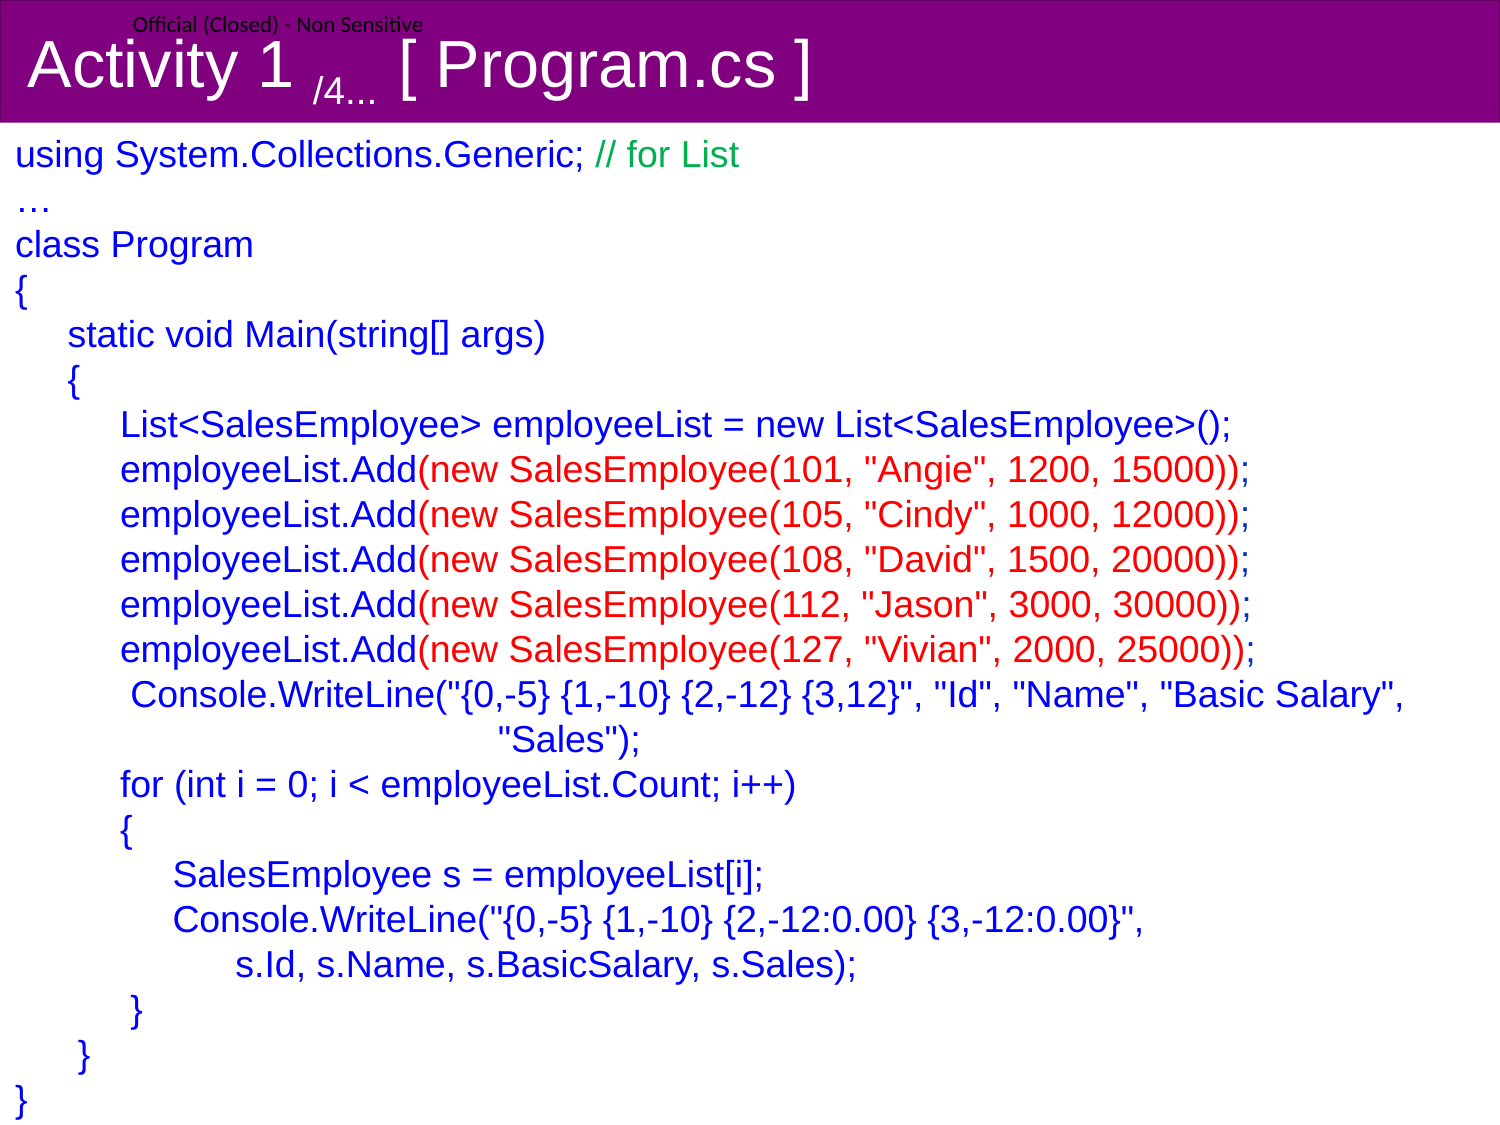

# Activity 1 /4...  [ Program.cs ]
using System.Collections.Generic; // for List
…
class Program
{
     static void Main(string[] args)
     {
          List<SalesEmployee> employeeList = new List<SalesEmployee>();
          employeeList.Add(new SalesEmployee(101, "Angie", 1200, 15000));
          employeeList.Add(new SalesEmployee(105, "Cindy", 1000, 12000));
          employeeList.Add(new SalesEmployee(108, "David", 1500, 20000));
          employeeList.Add(new SalesEmployee(112, "Jason", 3000, 30000));
          employeeList.Add(new SalesEmployee(127, "Vivian", 2000, 25000));
           Console.WriteLine("{0,-5} {1,-10} {2,-12} {3,12}", "Id", "Name", "Basic Salary",
                                              "Sales");
          for (int i = 0; i < employeeList.Count; i++)
          {
               SalesEmployee s = employeeList[i];
               Console.WriteLine("{0,-5} {1,-10} {2,-12:0.00} {3,-12:0.00}",
                     s.Id, s.Name, s.BasicSalary, s.Sales);
           }
      }
}